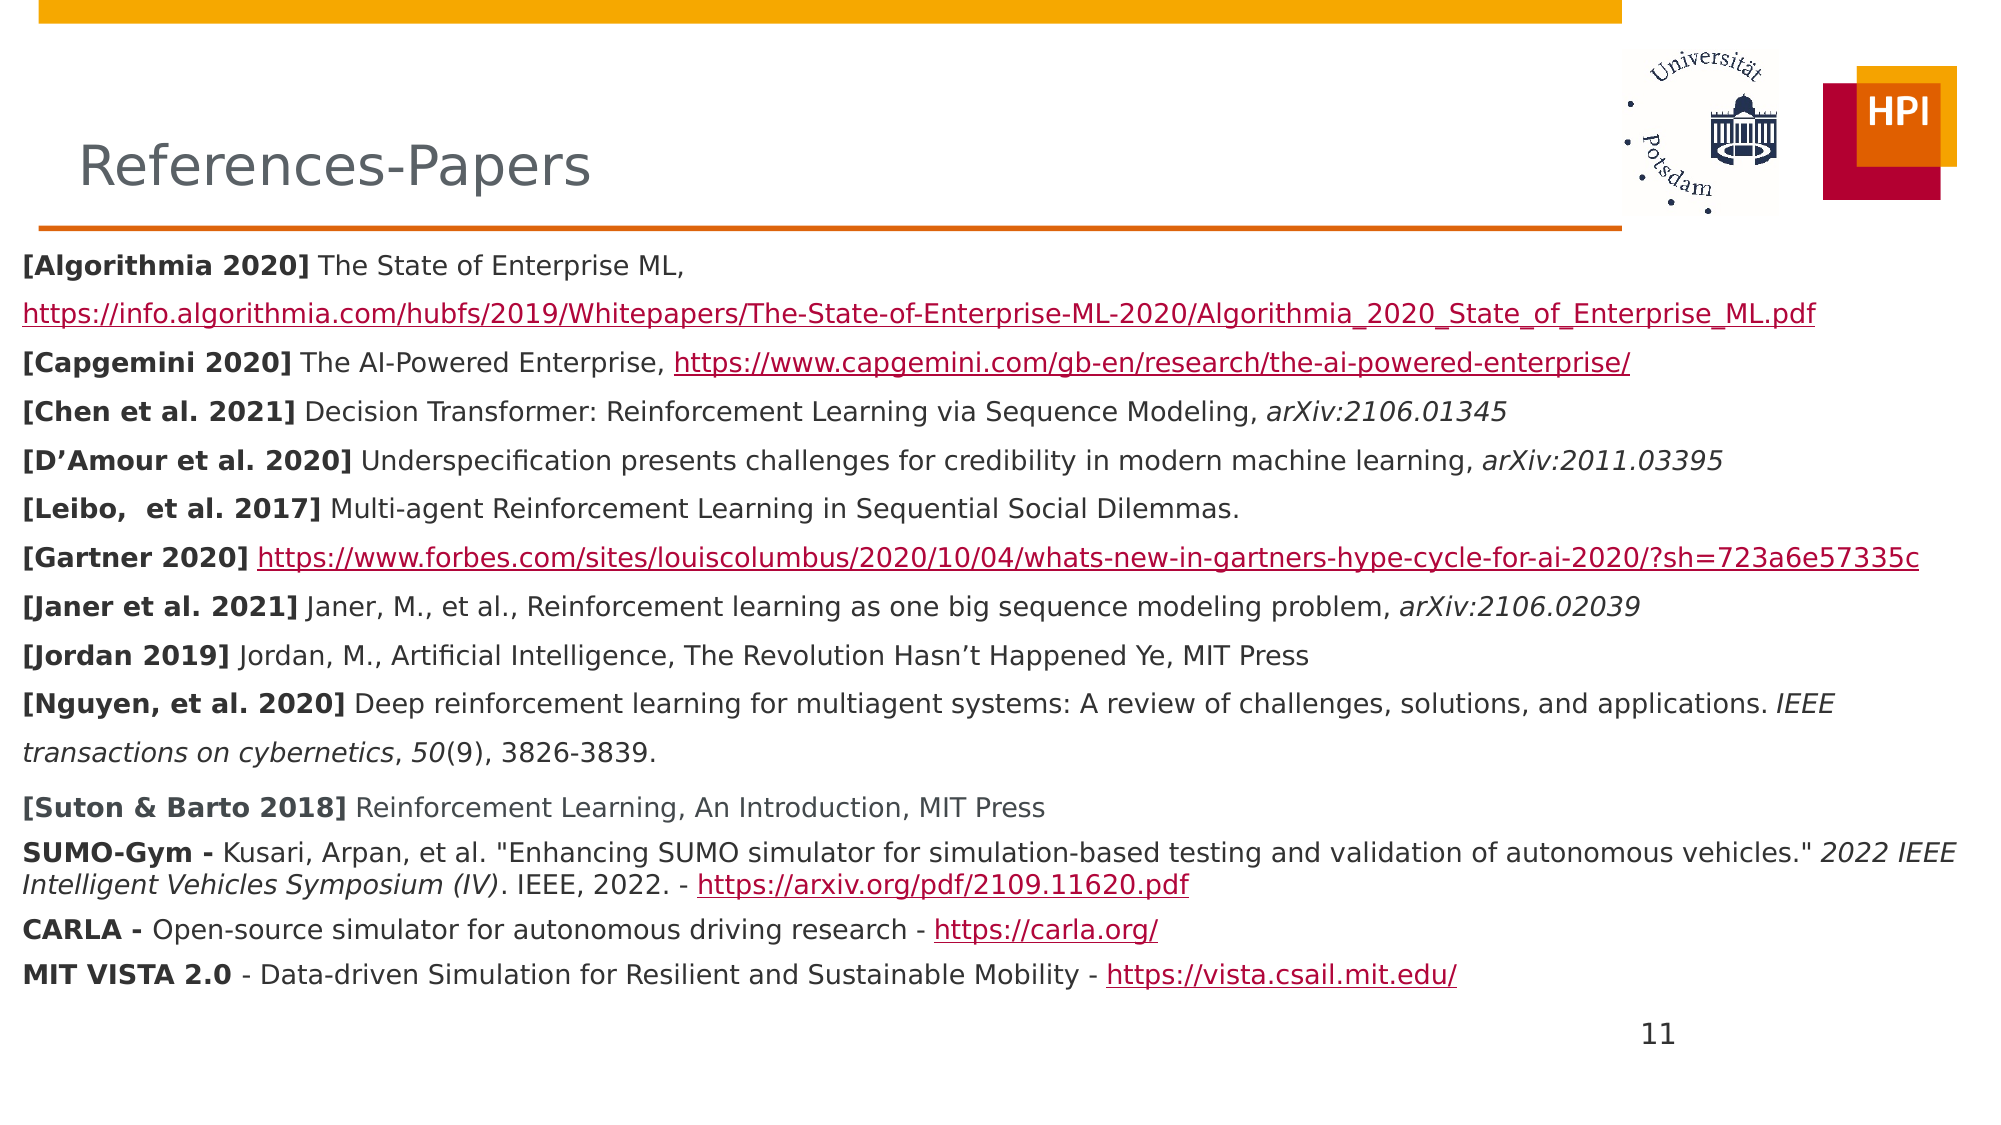

# References-Papers
[Algorithmia 2020] The State of Enterprise ML, https://info.algorithmia.com/hubfs/2019/Whitepapers/The-State-of-Enterprise-ML-2020/Algorithmia_2020_State_of_Enterprise_ML.pdf
[Capgemini 2020] The AI-Powered Enterprise, https://www.capgemini.com/gb-en/research/the-ai-powered-enterprise/
[Chen et al. 2021] Decision Transformer: Reinforcement Learning via Sequence Modeling, arXiv:2106.01345
[D’Amour et al. 2020] Underspecification presents challenges for credibility in modern machine learning, arXiv:2011.03395
[Leibo,  et al. 2017] Multi-agent Reinforcement Learning in Sequential Social Dilemmas.
[Gartner 2020] https://www.forbes.com/sites/louiscolumbus/2020/10/04/whats-new-in-gartners-hype-cycle-for-ai-2020/?sh=723a6e57335c
[Janer et al. 2021] Janer, M., et al., Reinforcement learning as one big sequence modeling problem, arXiv:2106.02039
[Jordan 2019] Jordan, M., Artificial Intelligence, The Revolution Hasn’t Happened Ye, MIT Press
[Nguyen, et al. 2020] Deep reinforcement learning for multiagent systems: A review of challenges, solutions, and applications. IEEE transactions on cybernetics, 50(9), 3826-3839.
[Suton & Barto 2018] Reinforcement Learning, An Introduction, MIT Press
SUMO-Gym - Kusari, Arpan, et al. "Enhancing SUMO simulator for simulation-based testing and validation of autonomous vehicles." 2022 IEEE Intelligent Vehicles Symposium (IV). IEEE, 2022. - https://arxiv.org/pdf/2109.11620.pdf
CARLA - Open-source simulator for autonomous driving research - https://carla.org/
MIT VISTA 2.0 - Data-driven Simulation for Resilient and Sustainable Mobility - https://vista.csail.mit.edu/

11